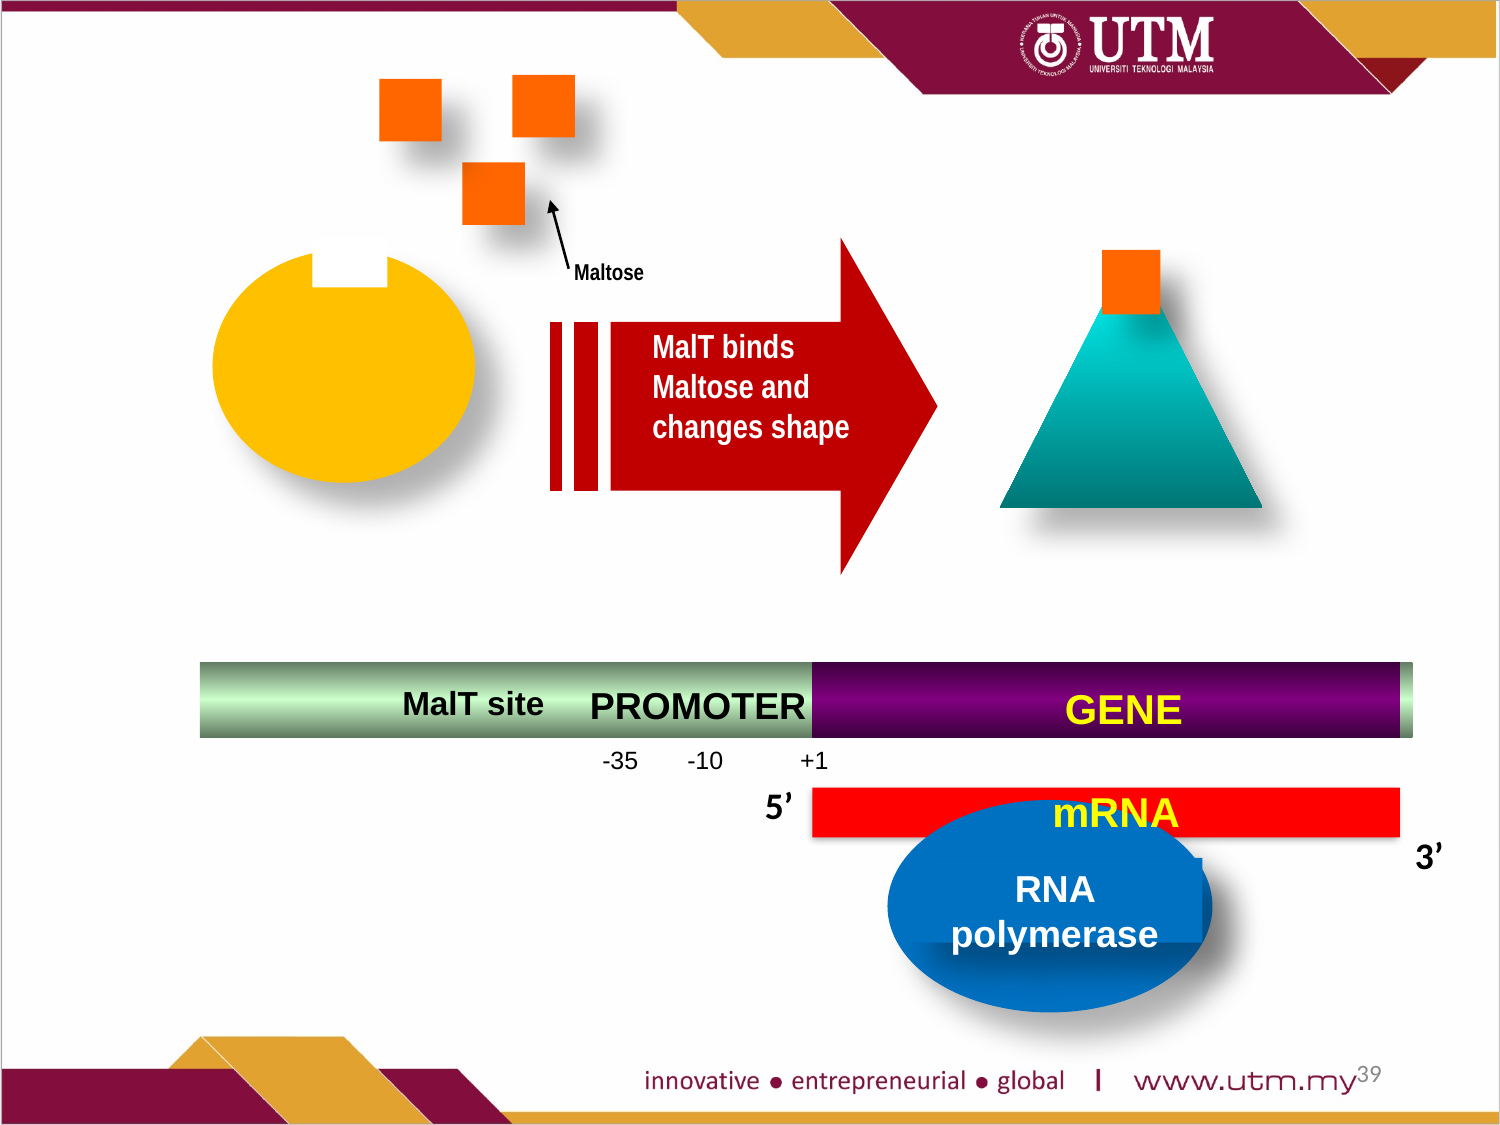

MalT binds
Maltose and changes shape

Maltose

MalT site
PROMOTER
GENE
-35       -10           +1
5’
mRNA

RNA polymerase
3’
39